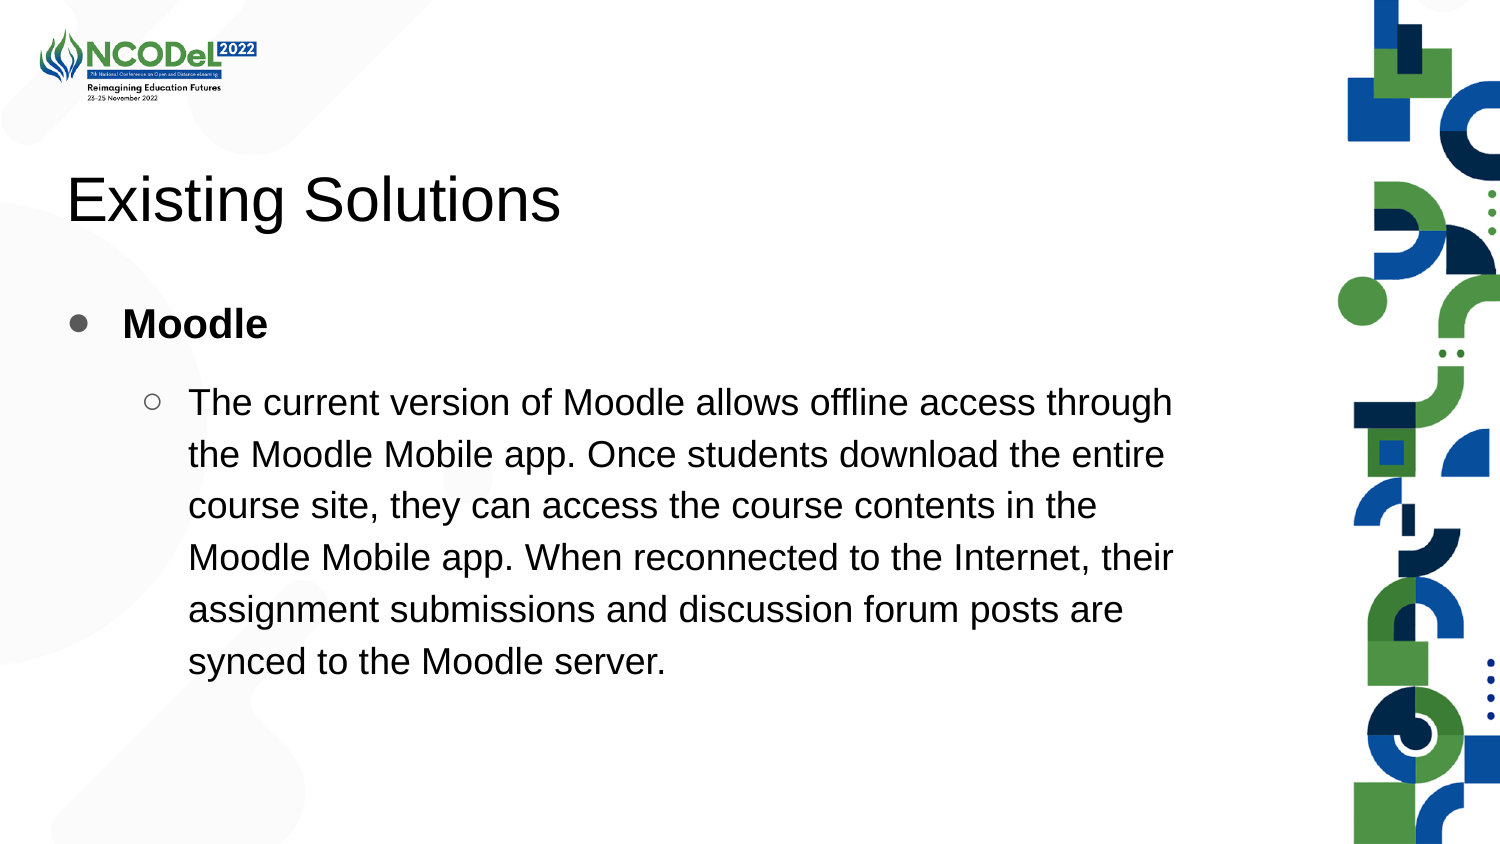

# Existing Solutions
Moodle
The current version of Moodle allows offline access through the Moodle Mobile app. Once students download the entire course site, they can access the course contents in the Moodle Mobile app. When reconnected to the Internet, their assignment submissions and discussion forum posts are synced to the Moodle server.